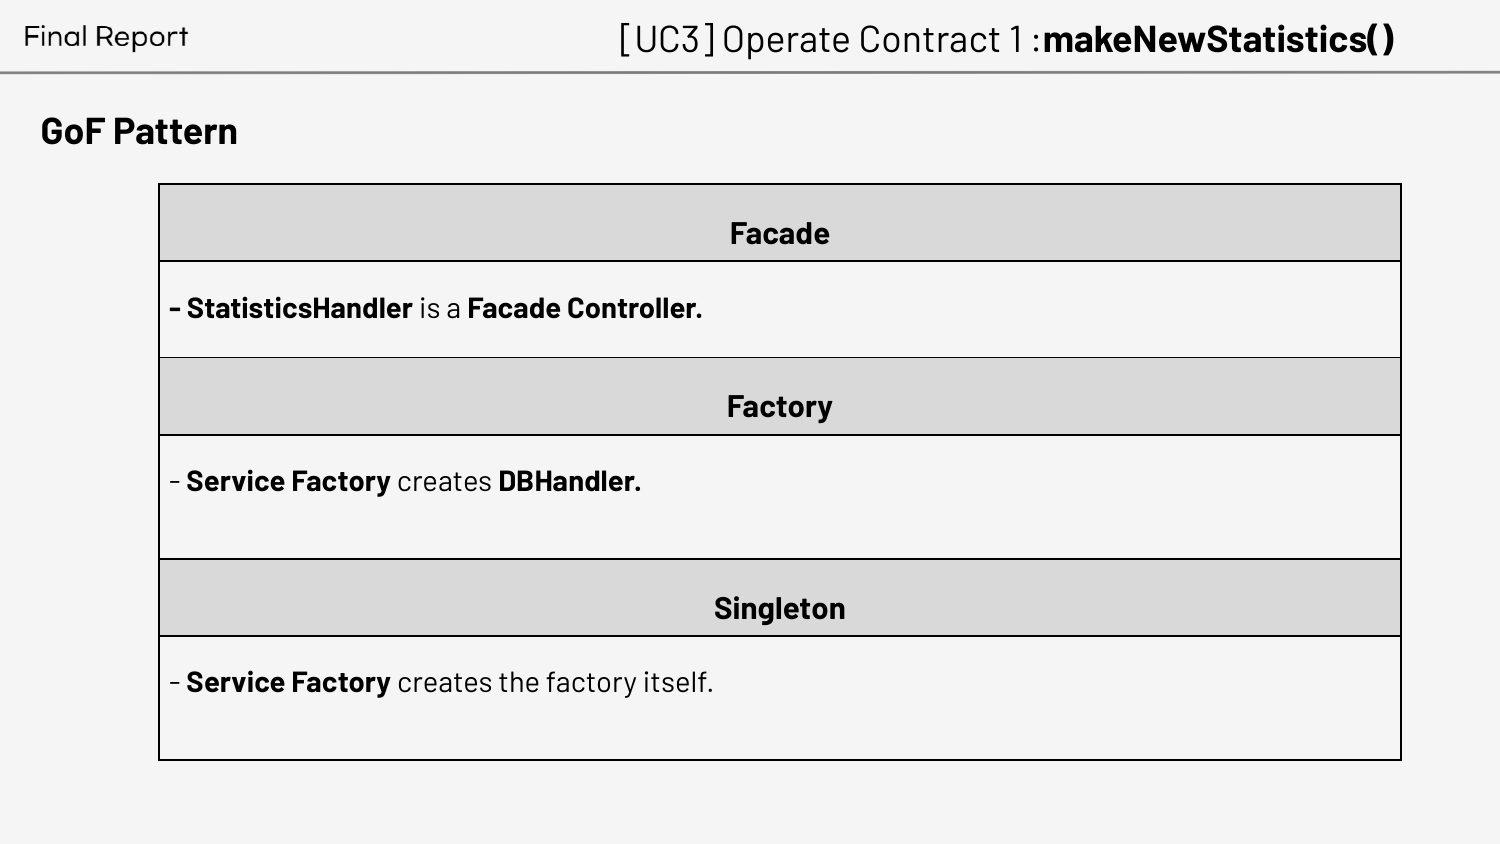

# [UC3] Operate Contract 1 :makeNewStatistics()

GoF Pattern
| Facade |  |
| --- | --- |
| - StatisticsHandler is a Facade Controller. |  |
| Factory |  |
| - Service Factory creates DBHandler. |  |
| Singleton |  |
| - Service Factory creates the factory itself. |  |